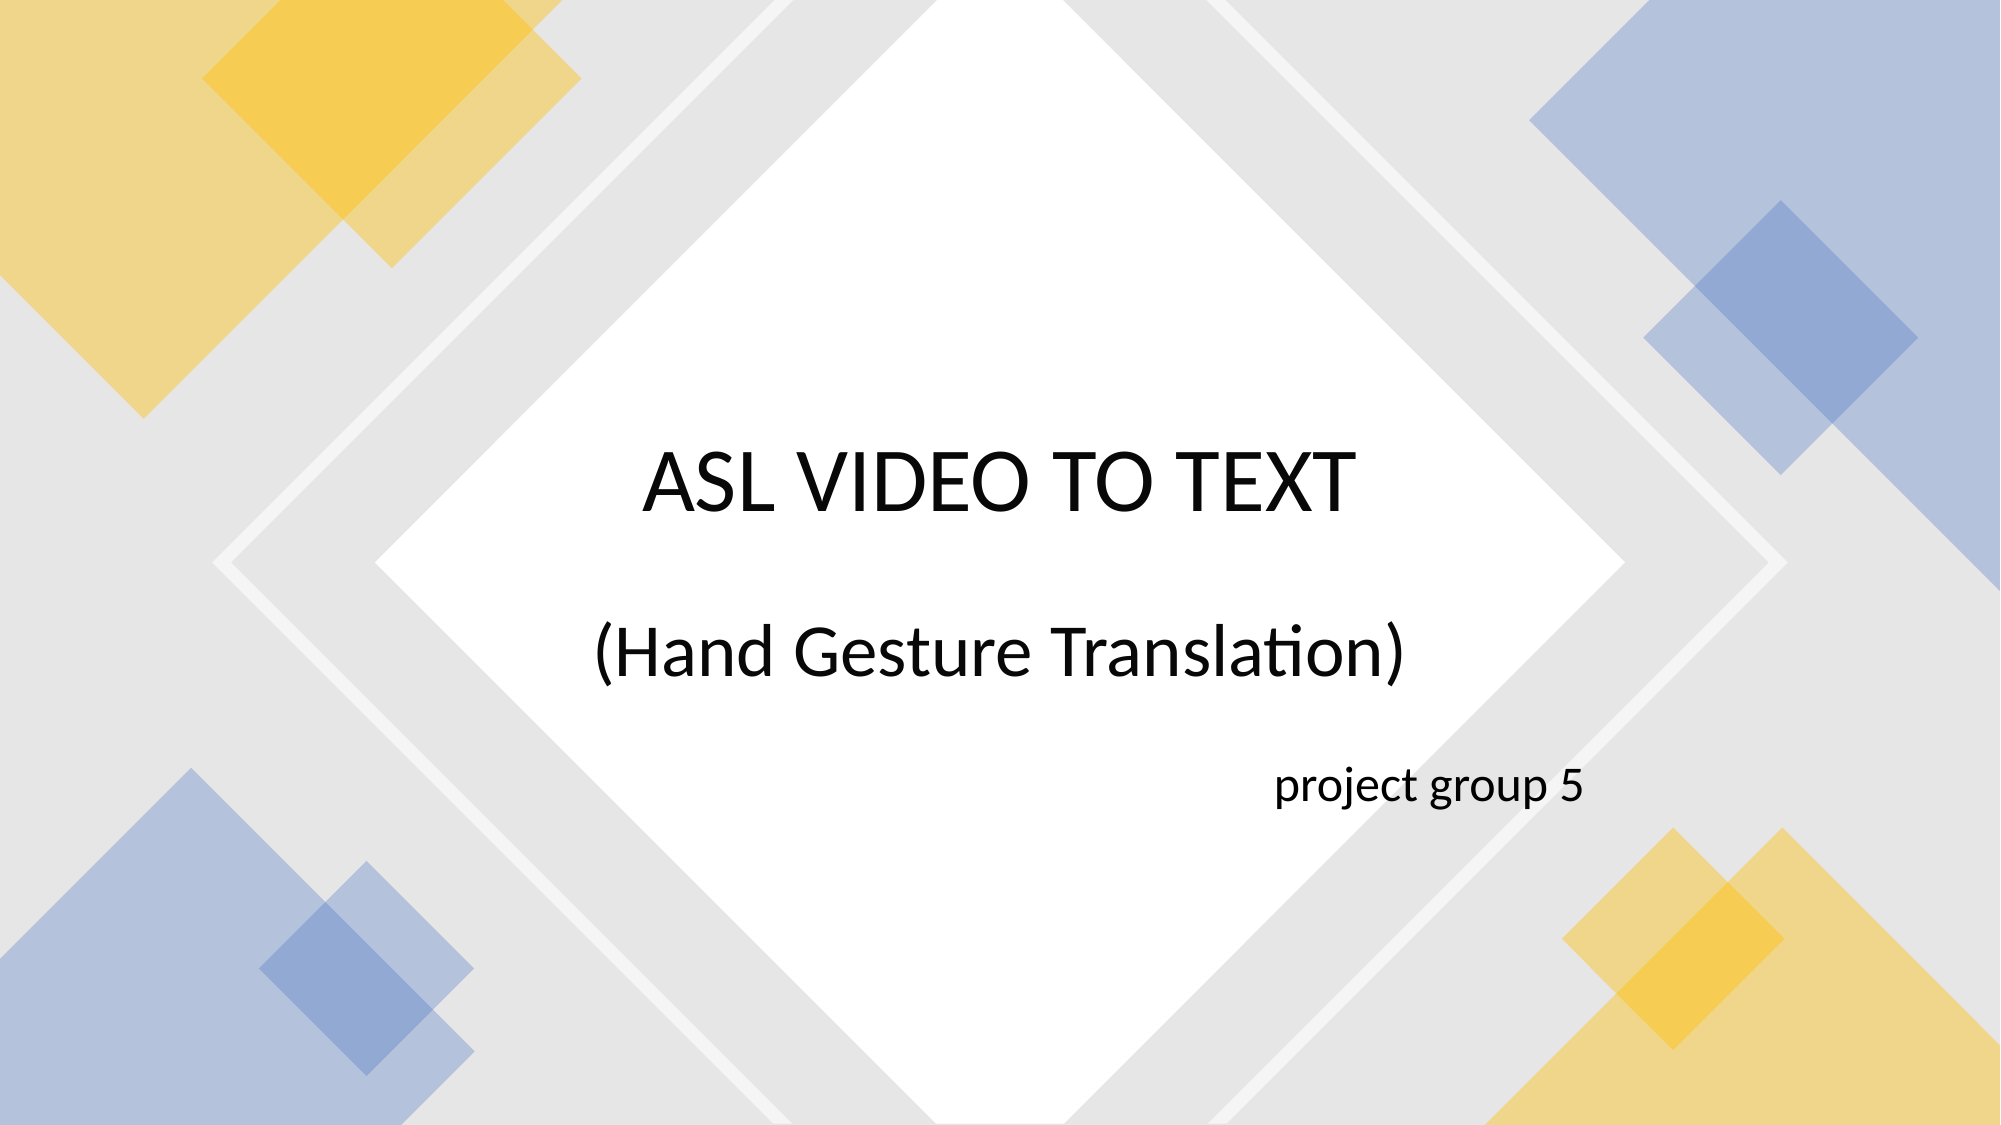

# ASL VIDEO TO TEXT (Hand Gesture Translation)
 project group 5